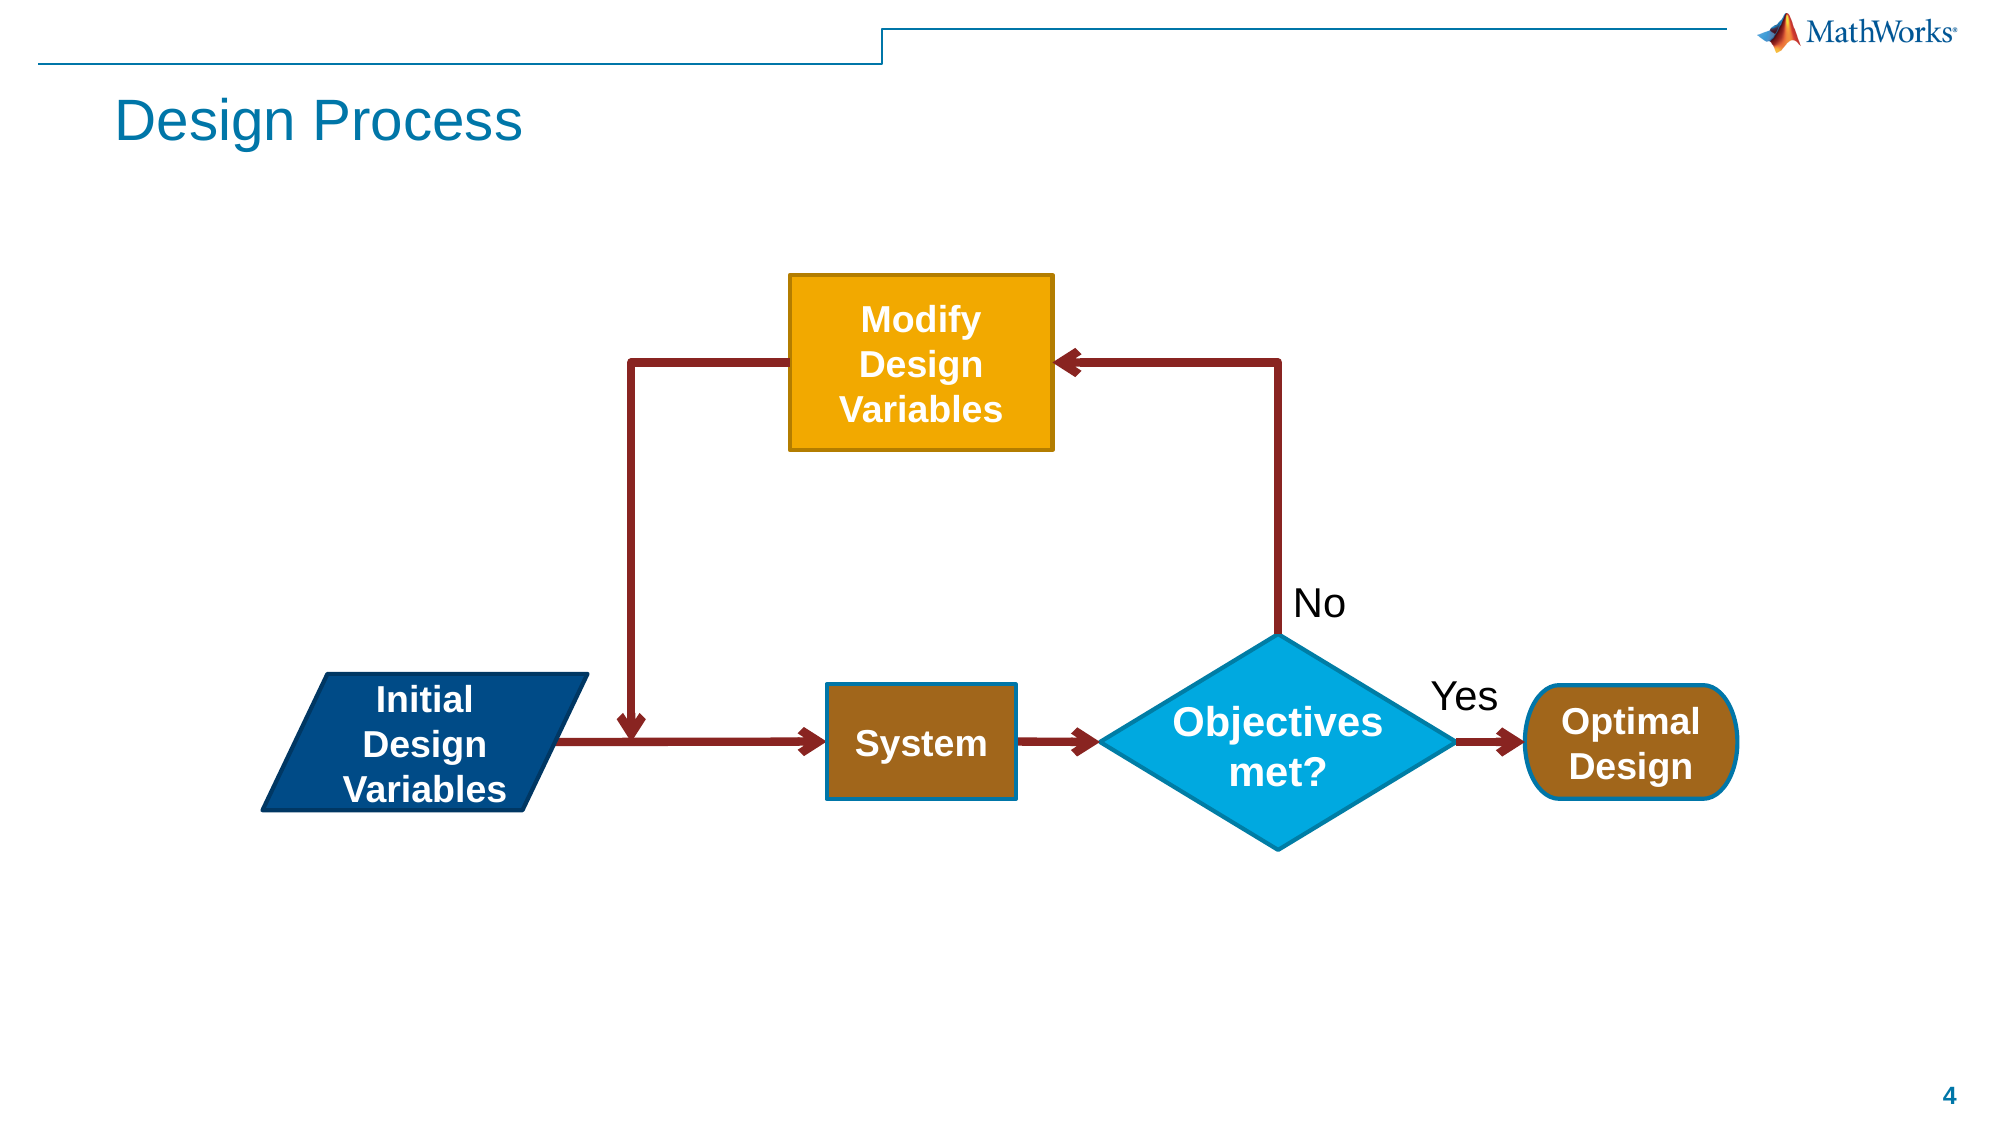

# Design Process
Modify Design Variables
No

Yes
Initial Design Variables
System
Optimal Design
Objectives
met?